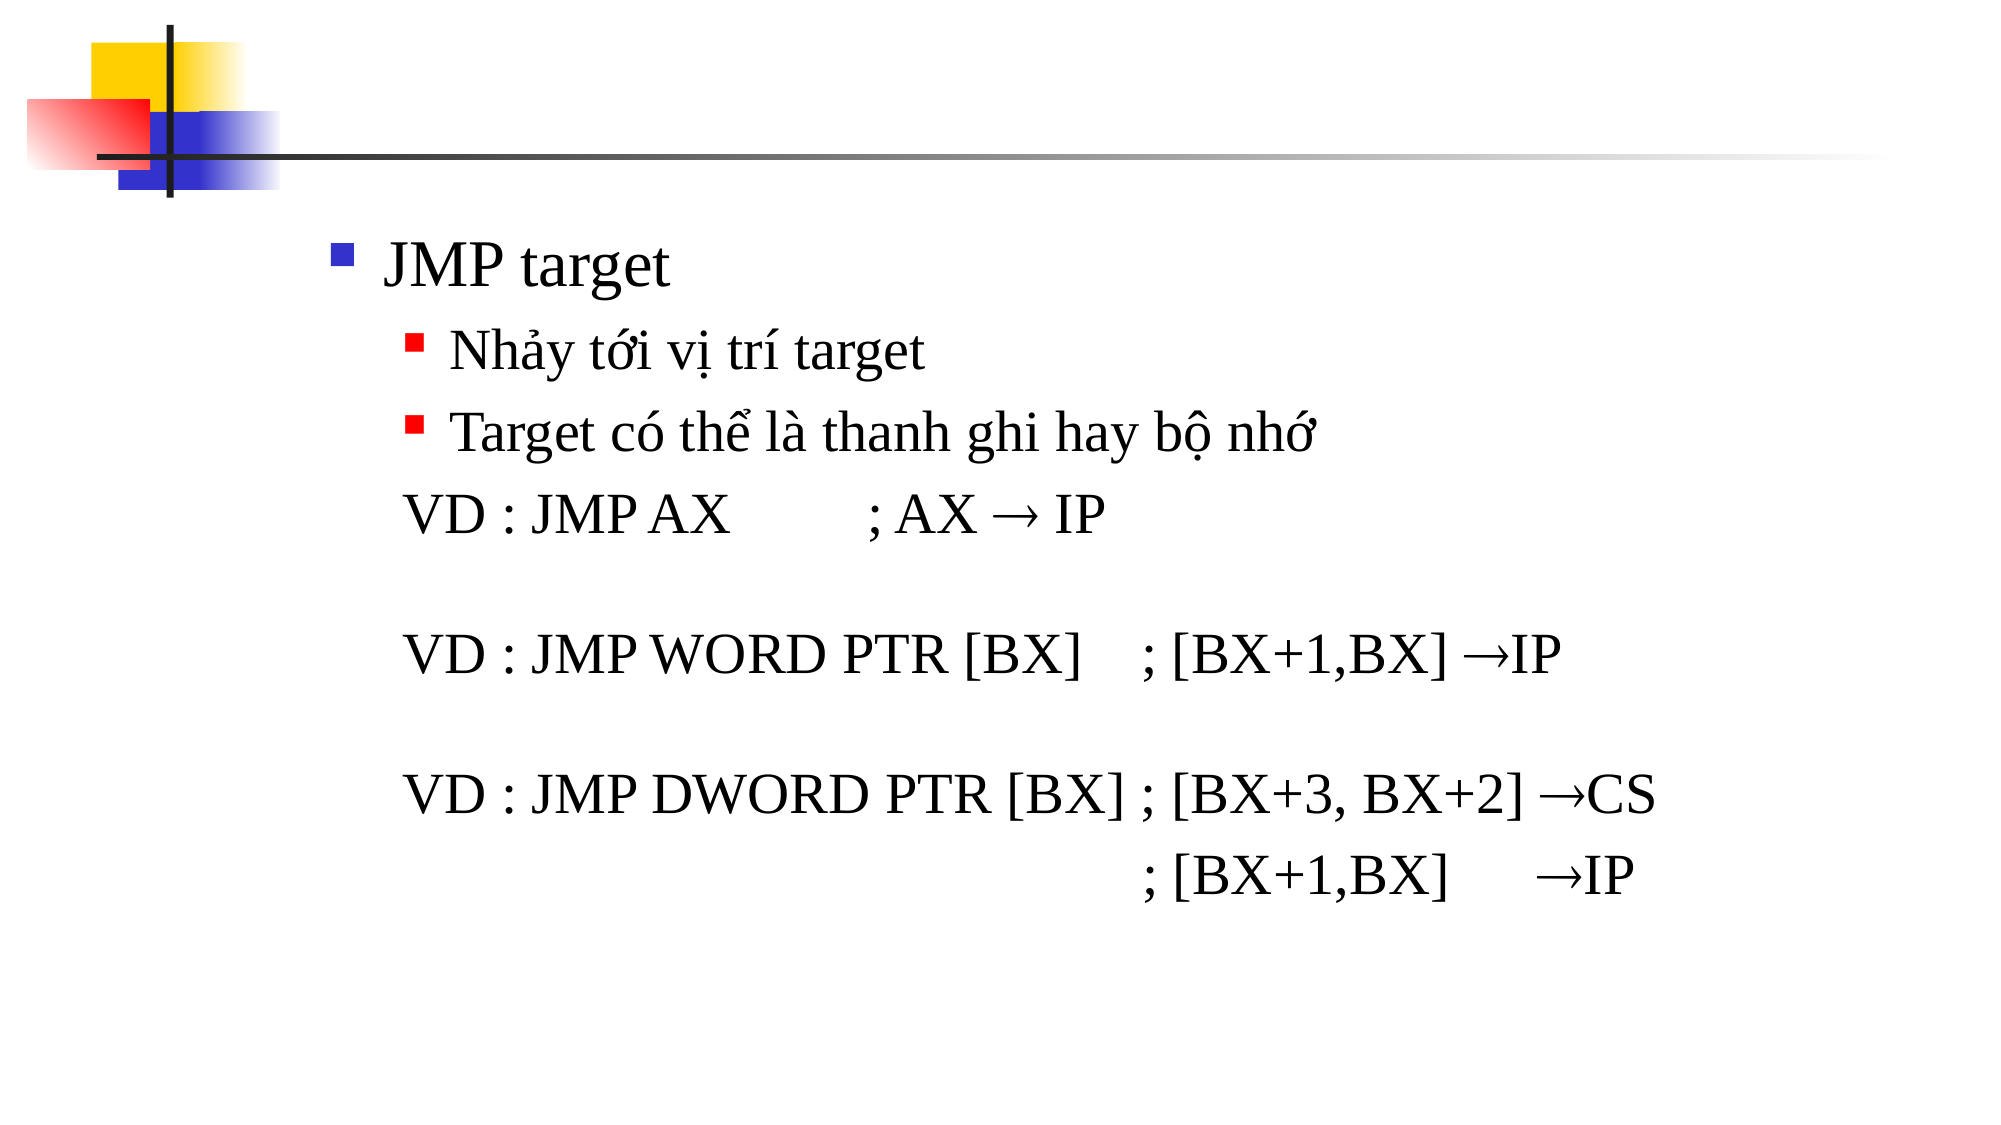

#
JMP target
Nhảy tới vị trí target
Target có thể là thanh ghi hay bộ nhớ
VD : JMP AX	 ; AX → IP

VD : JMP WORD PTR [BX]    ; [BX+1,BX] →IP

VD : JMP DWORD PTR [BX] ; [BX+3, BX+2] →CS
                                                   ; [BX+1,BX]      →IP